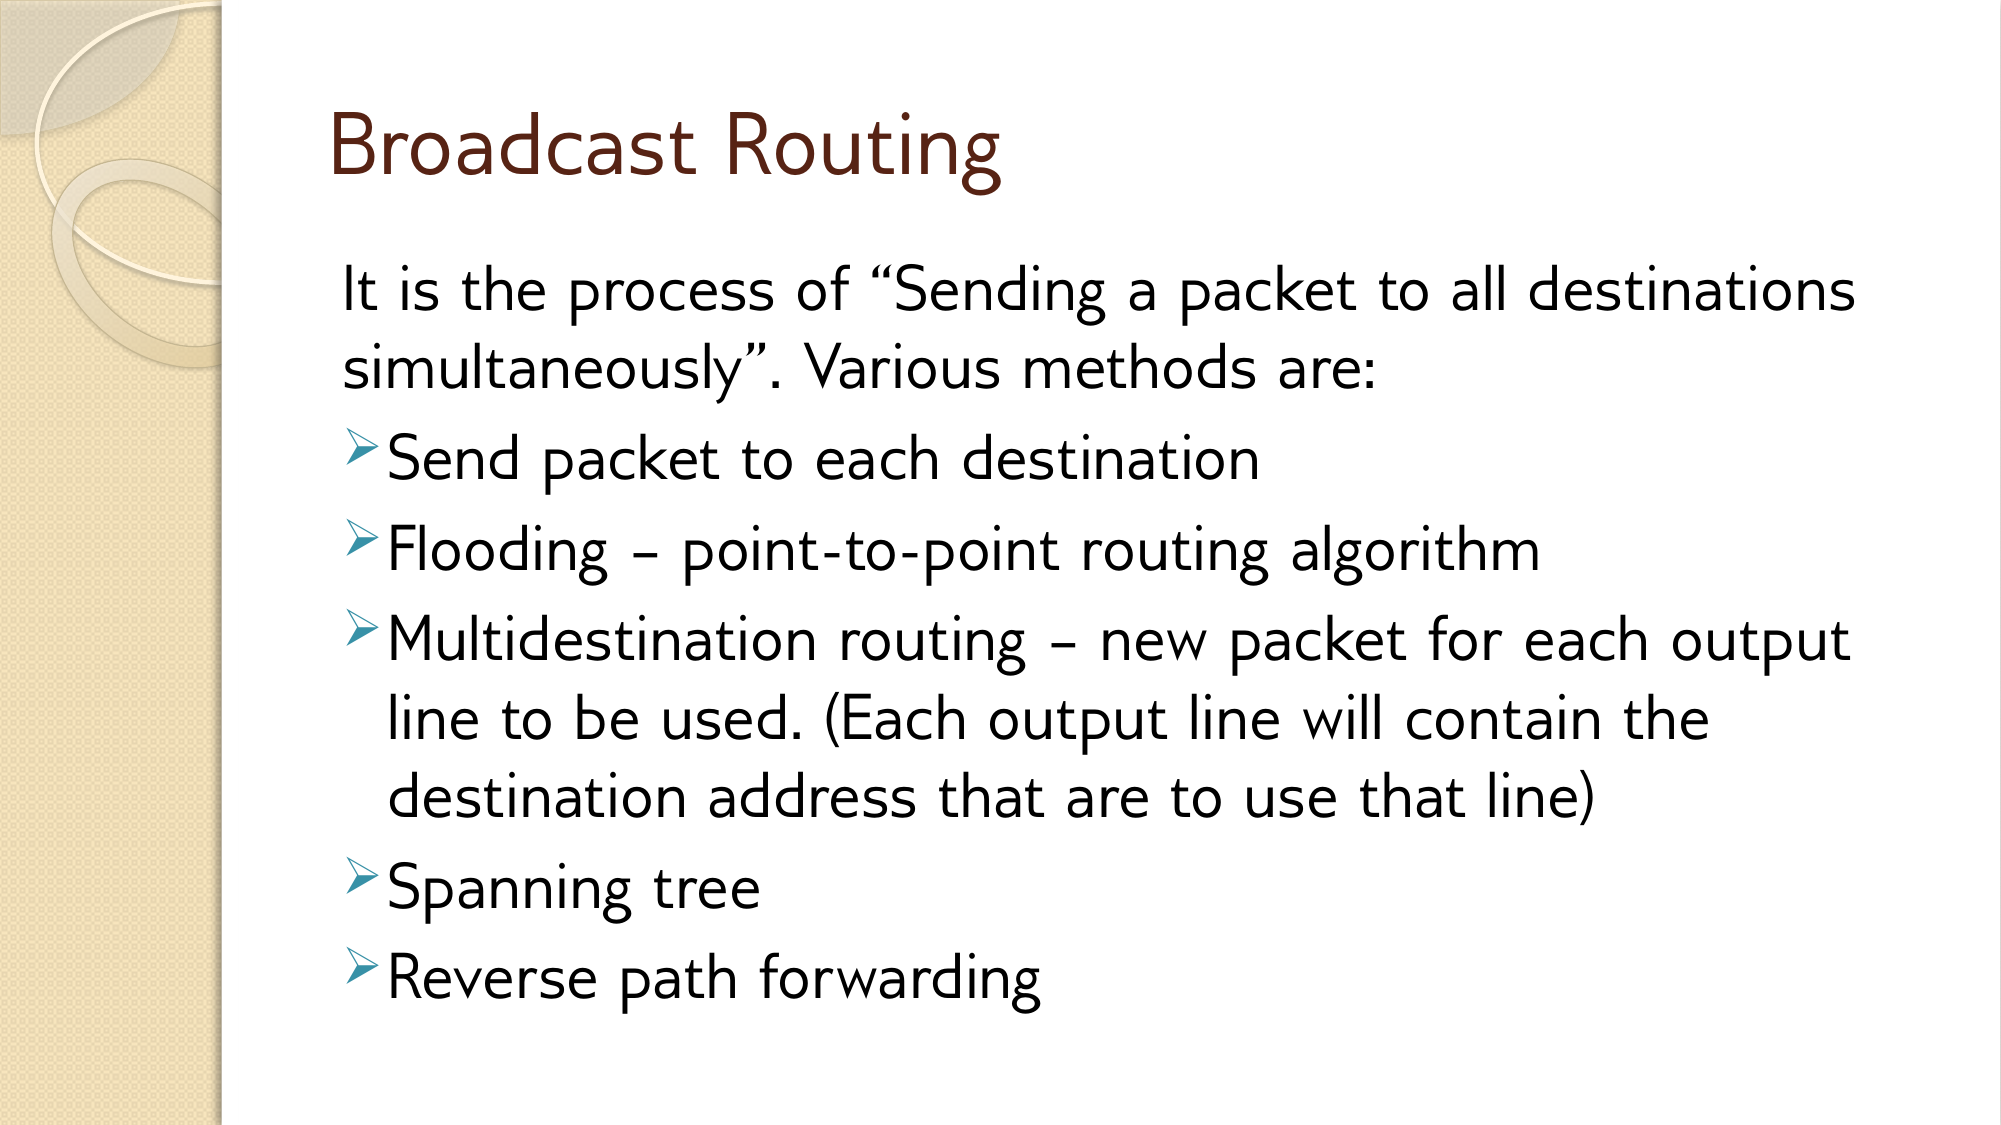

# Broadcast Routing
It is the process of “Sending a packet to all destinations simultaneously”. Various methods are:
Send packet to each destination
Flooding – point-to-point routing algorithm
Multidestination routing – new packet for each output line to be used. (Each output line will contain the destination address that are to use that line)
Spanning tree
Reverse path forwarding